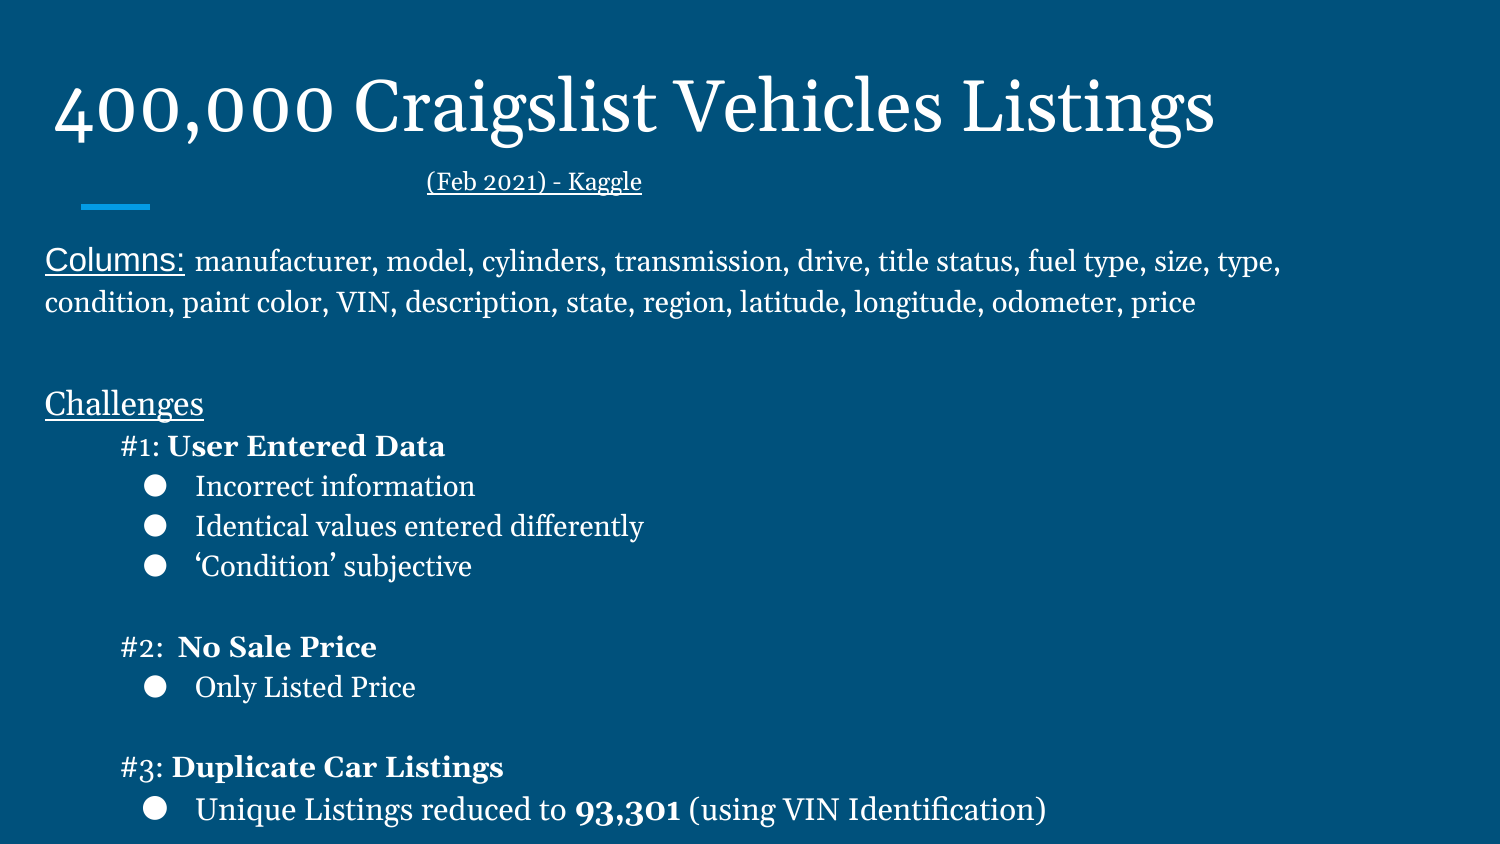

400,000 Craigslist Vehicles Listings
(Feb 2021) - Kaggle
Columns: manufacturer, model, cylinders, transmission, drive, title status, fuel type, size, type, condition, paint color, VIN, description, state, region, latitude, longitude, odometer, price

Challenges
#1: User Entered Data
Incorrect information
Identical values entered differently
‘Condition’ subjective

#2:  No Sale Price
Only Listed Price

#3: Duplicate Car Listings
Unique Listings reduced to 93,301 (using VIN Identification)